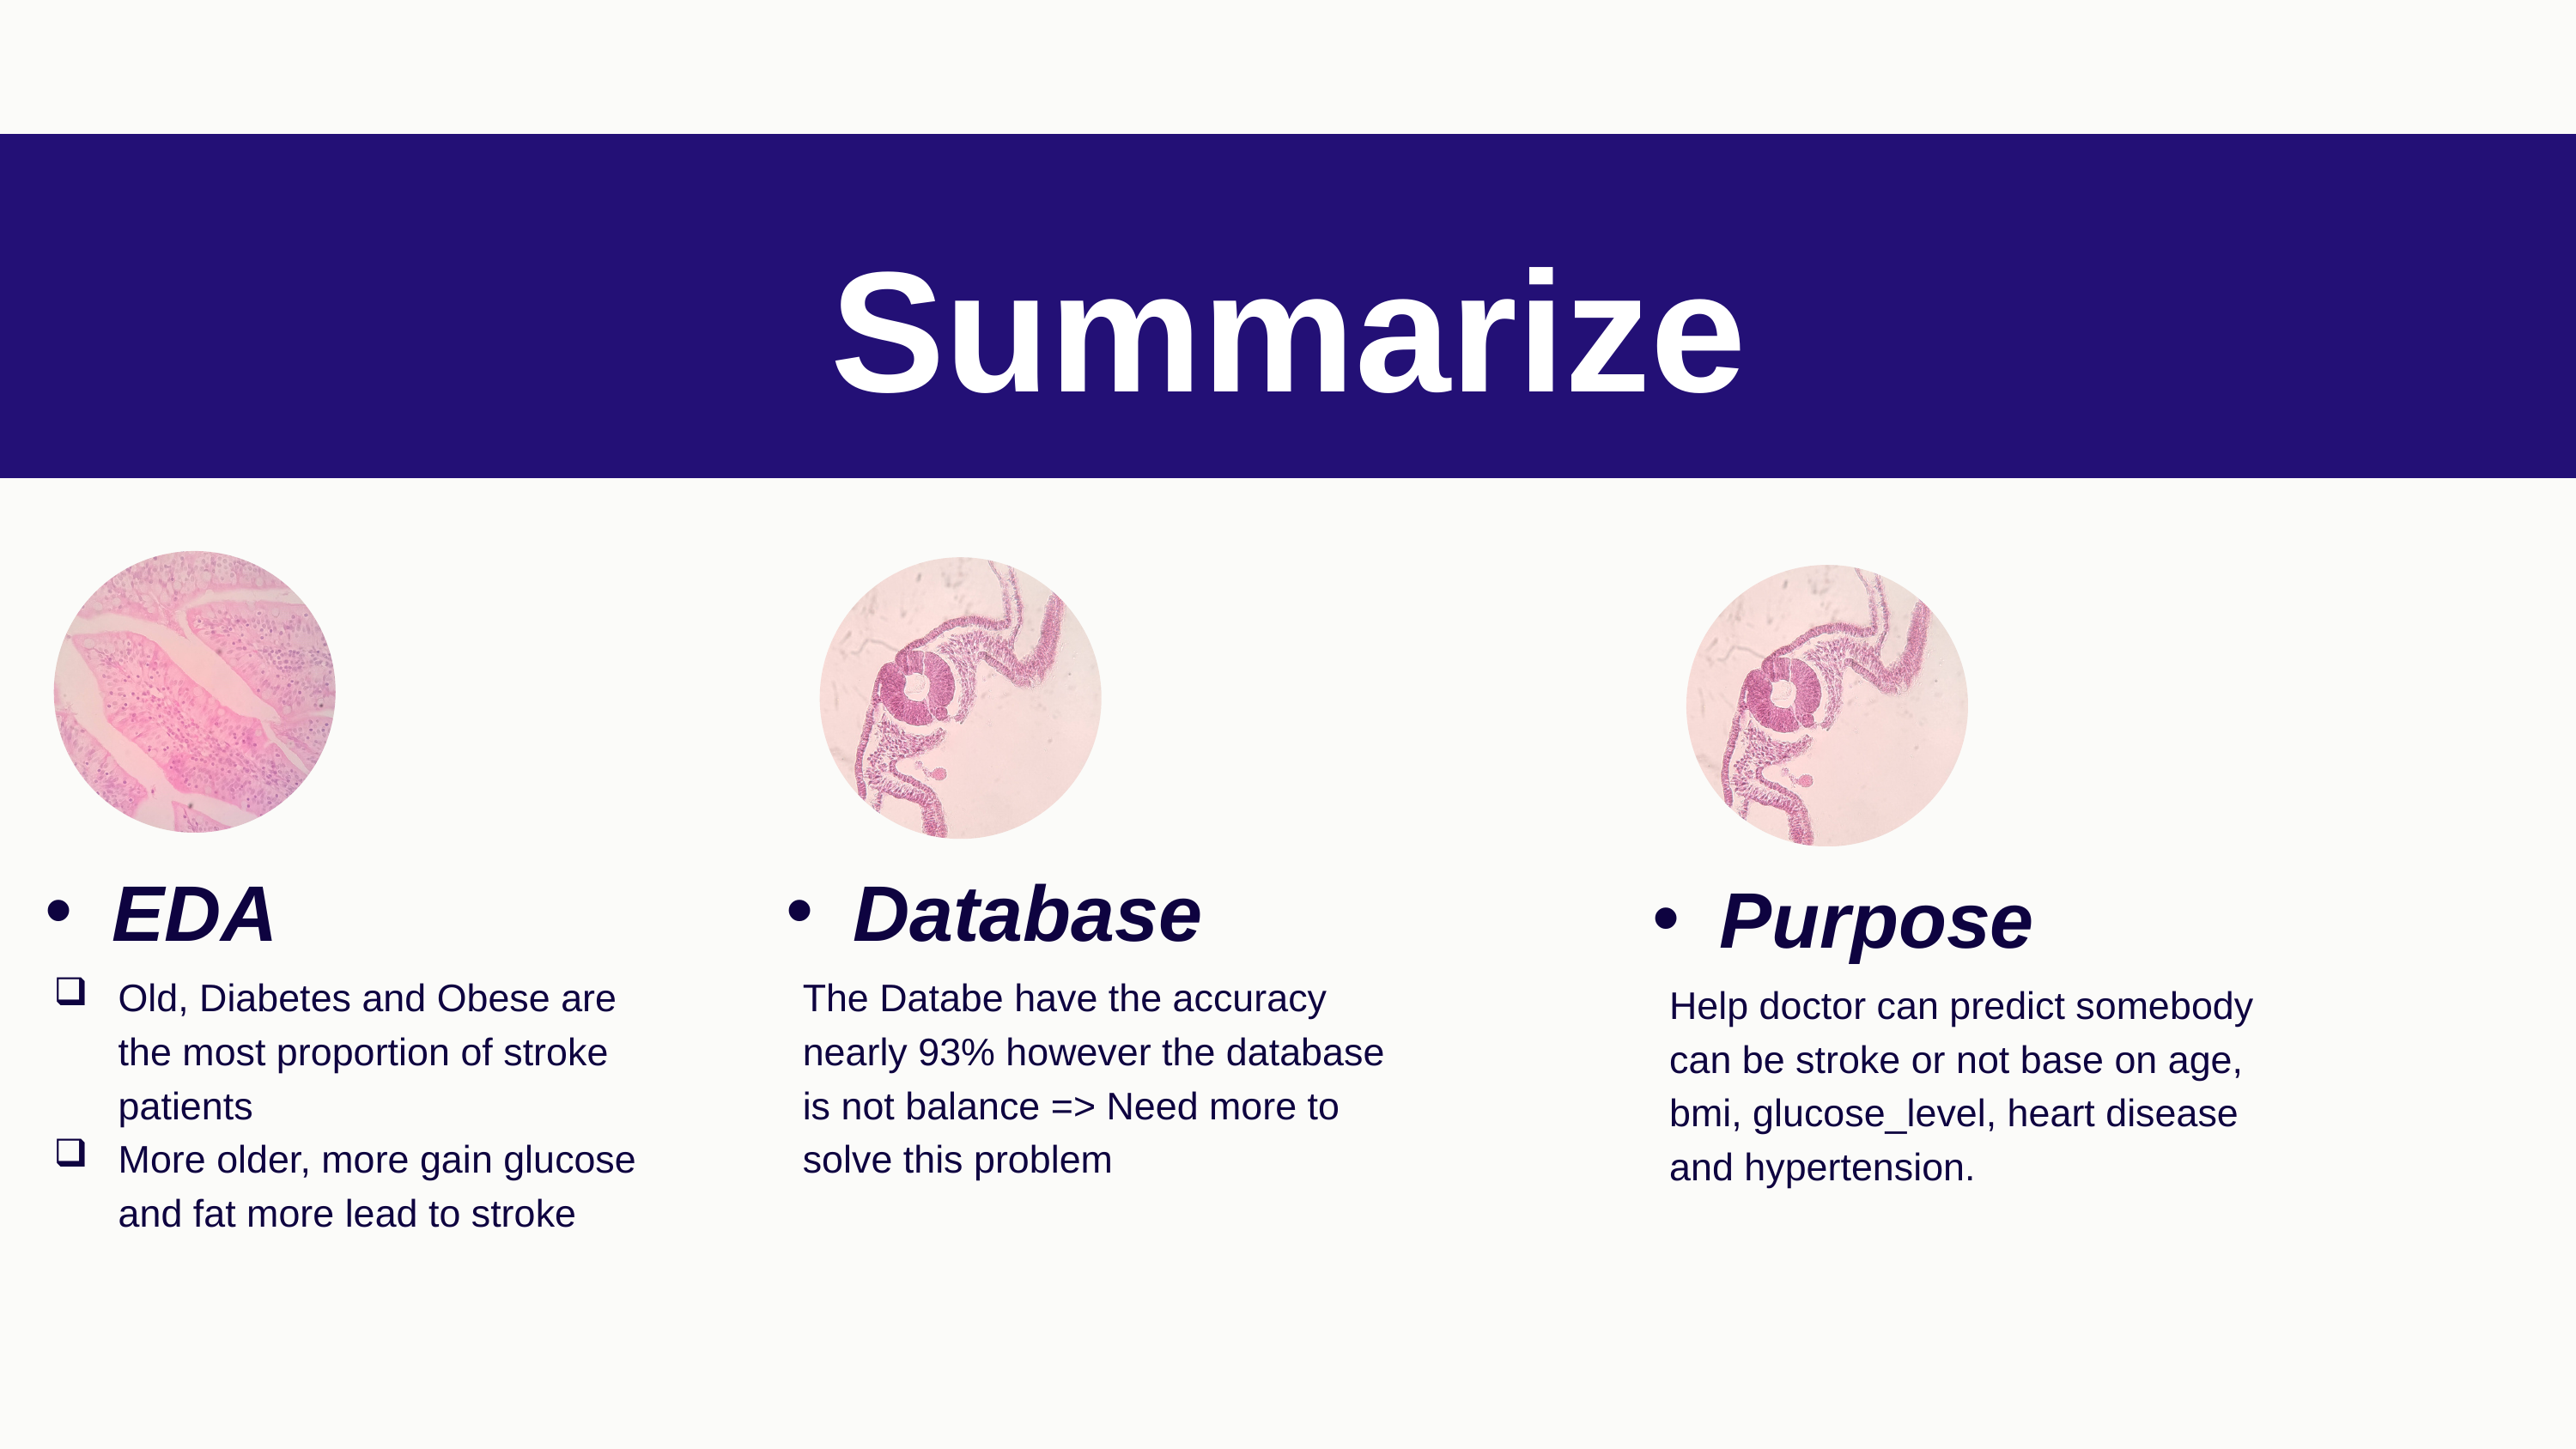

Summarize

EDA
Database
Purpose
Old, Diabetes and Obese are the most proportion of stroke patients
More older, more gain glucose and fat more lead to stroke
The Databe have the accuracy nearly 93% however the database is not balance => Need more to solve this problem
Help doctor can predict somebody can be stroke or not base on age, bmi, glucose_level, heart disease and hypertension.